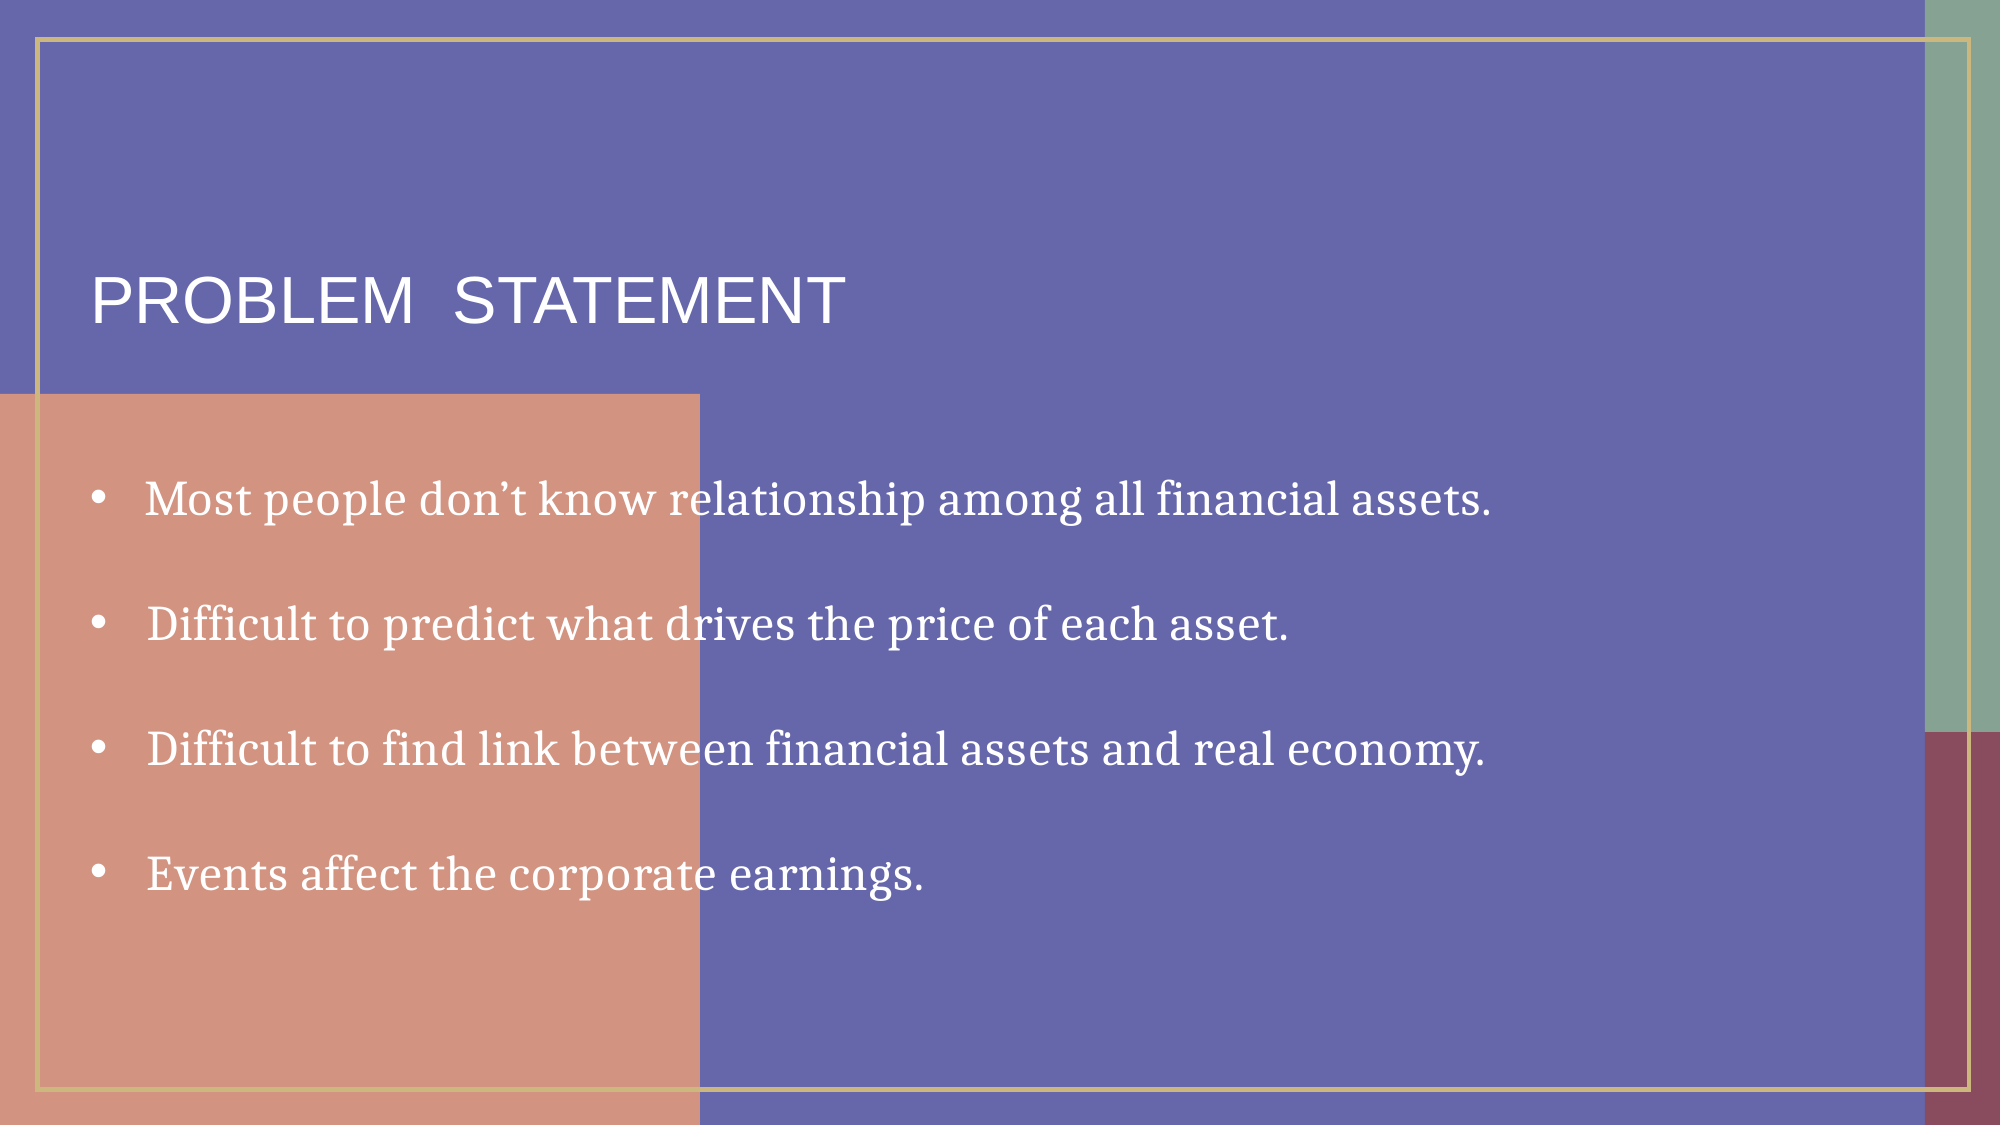

# PROBLEM  STATEMENT
Most people don’t know relationship among all financial assets.

Difficult to predict what drives the price of each asset.

Difficult to find link between financial assets and real economy.

Events affect the corporate earnings.